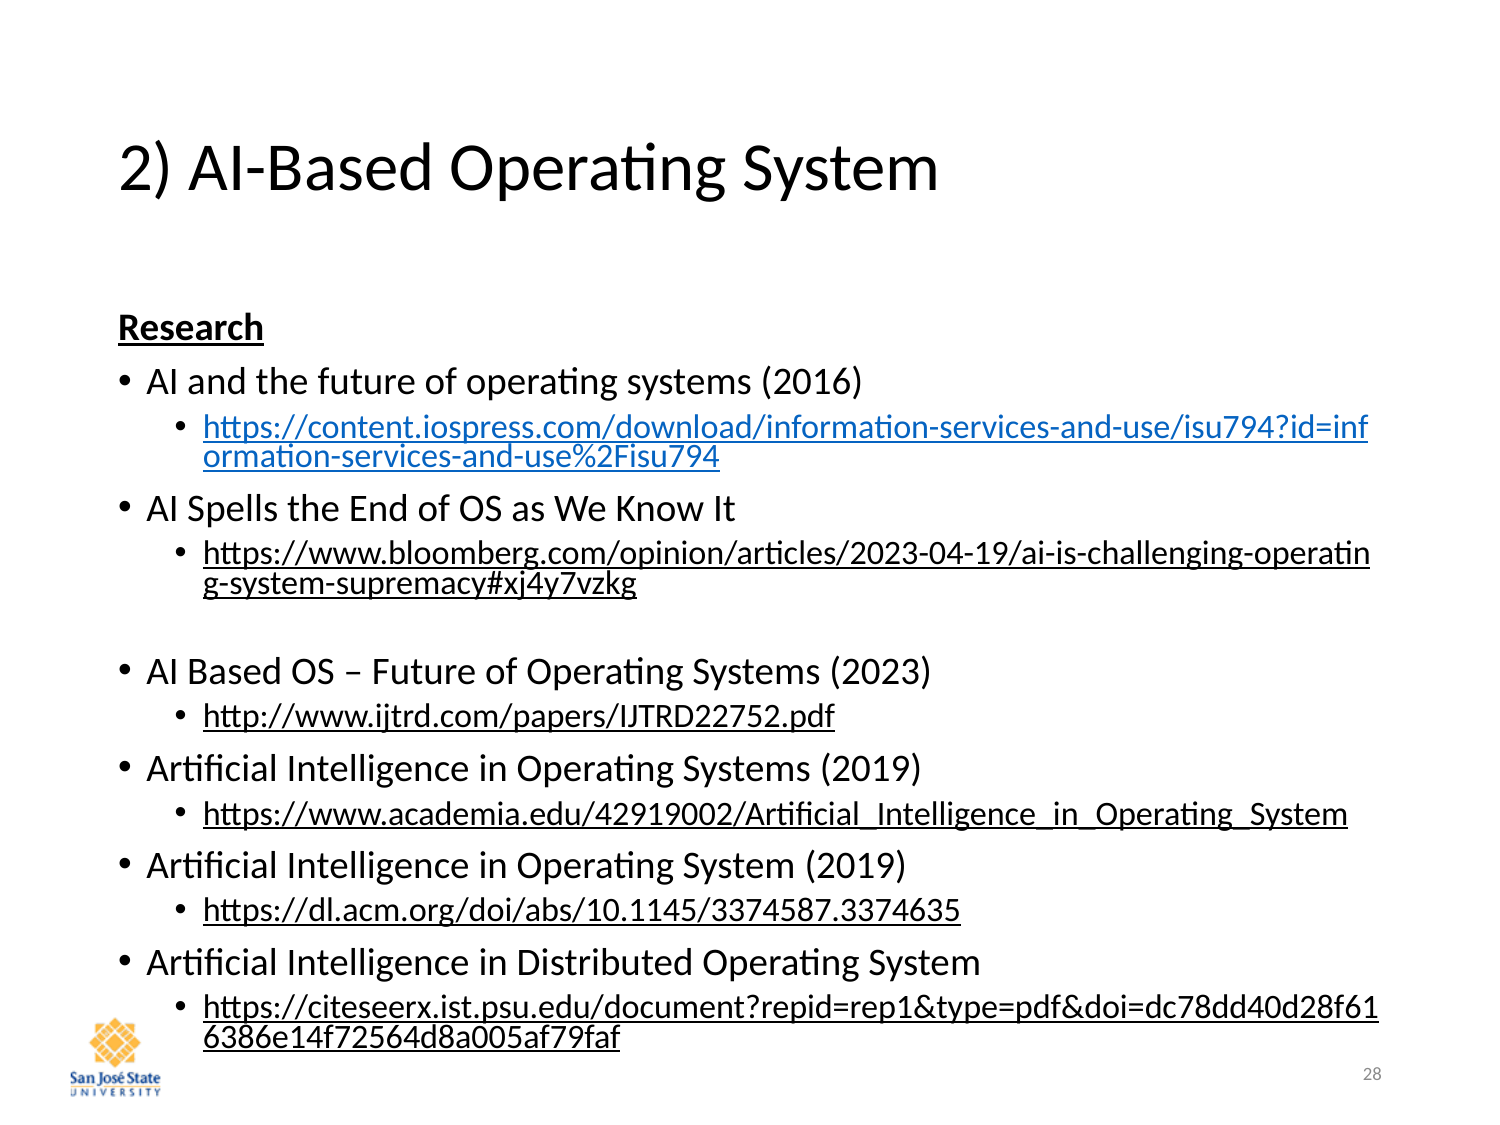

# 2) AI-Based Operating System
Research
AI and the future of operating systems (2016)
https://content.iospress.com/download/information-services-and-use/isu794?id=information-services-and-use%2Fisu794
AI Spells the End of OS as We Know It
https://www.bloomberg.com/opinion/articles/2023-04-19/ai-is-challenging-operating-system-supremacy#xj4y7vzkg
AI Based OS – Future of Operating Systems (2023)
http://www.ijtrd.com/papers/IJTRD22752.pdf
Artificial Intelligence in Operating Systems (2019)
https://www.academia.edu/42919002/Artificial_Intelligence_in_Operating_System
Artificial Intelligence in Operating System (2019)
https://dl.acm.org/doi/abs/10.1145/3374587.3374635
Artificial Intelligence in Distributed Operating System
https://citeseerx.ist.psu.edu/document?repid=rep1&type=pdf&doi=dc78dd40d28f616386e14f72564d8a005af79faf
28